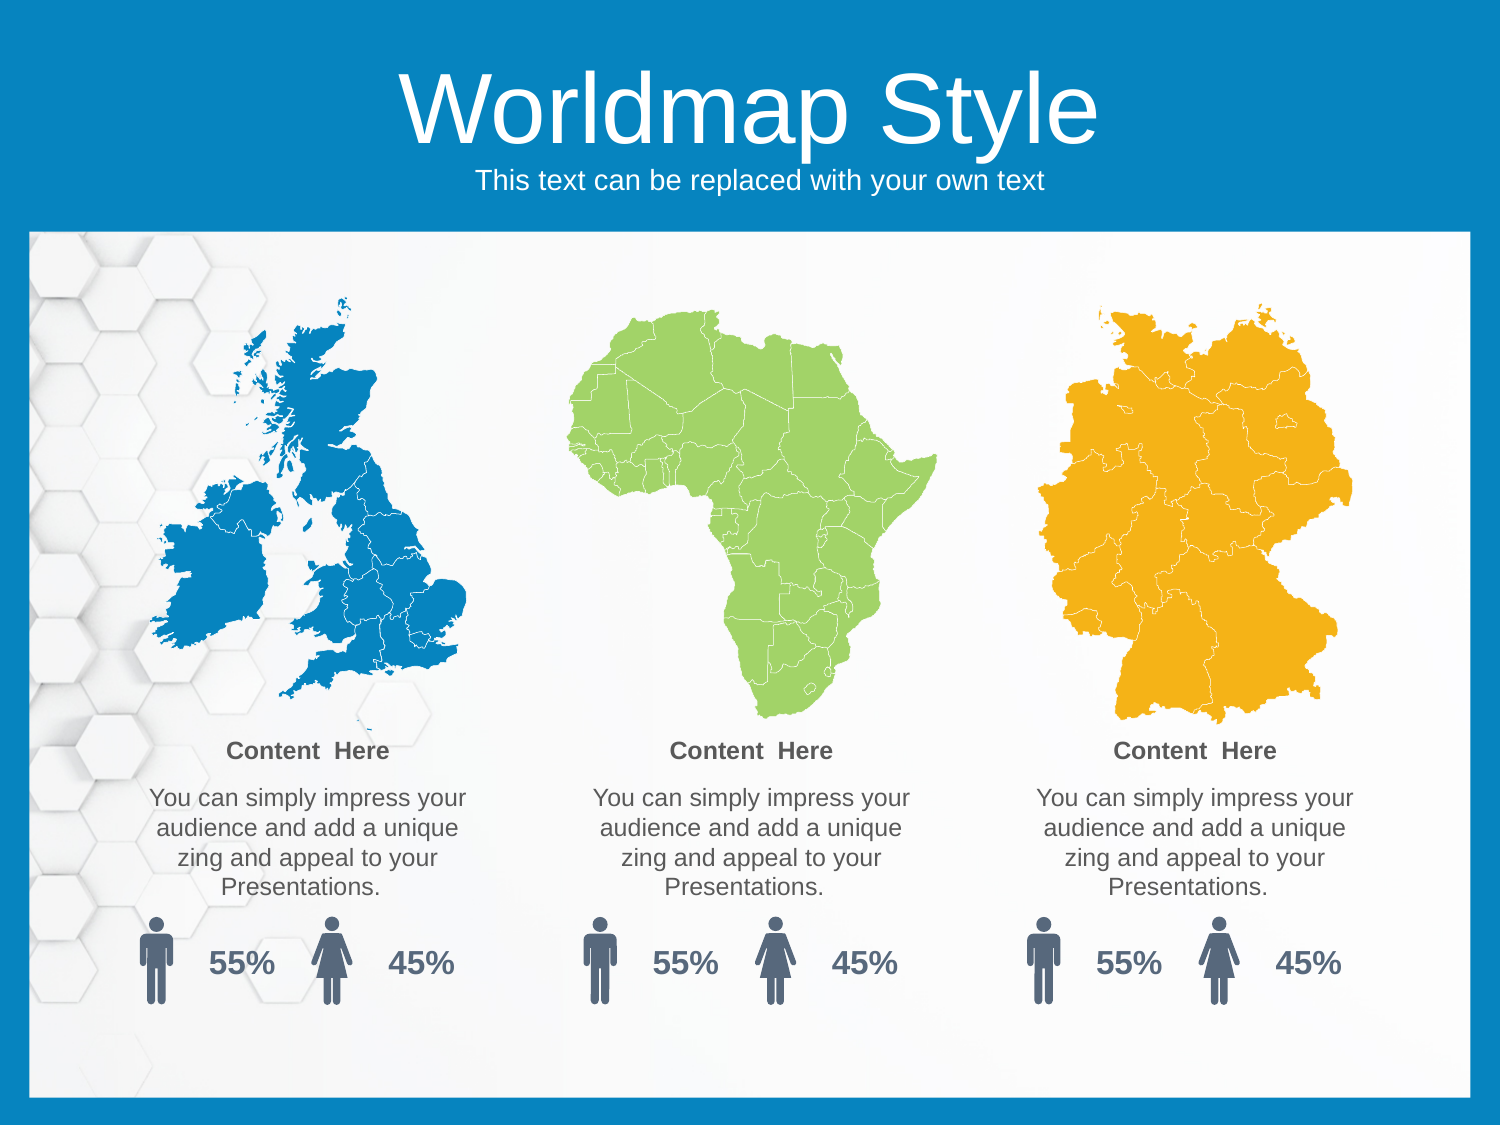

# Worldmap Style
This text can be replaced with your own text

Content  Here
You can simply impress your audience and add a unique zing and appeal to your Presentations.
Content  Here
You can simply impress your audience and add a unique zing and appeal to your Presentations.
Content  Here
You can simply impress your audience and add a unique zing and appeal to your Presentations.

55%
45%

55%
45%

55%
45%